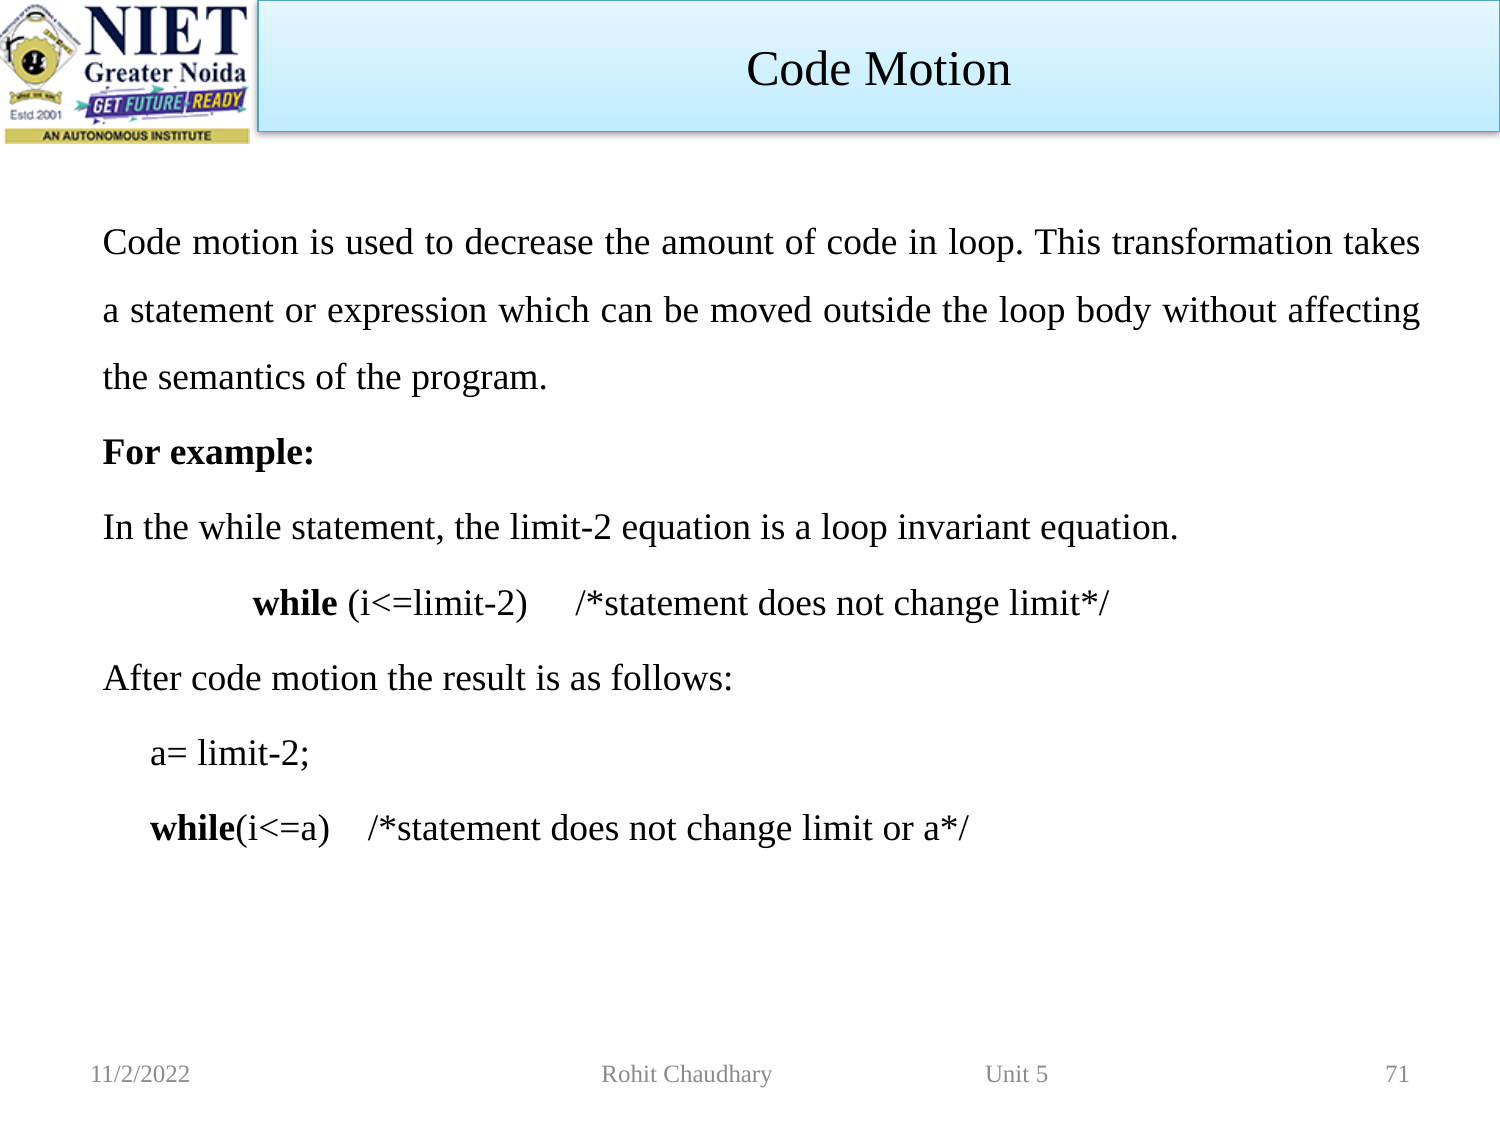

Code Motion
Code motion is used to decrease the amount of code in loop. This transformation takes a statement or expression which can be moved outside the loop body without affecting the semantics of the program.
For example:
In the while statement, the limit-2 equation is a loop invariant equation.
	while (i<=limit-2)     /*statement does not change limit*/
After code motion the result is as follows:
     a= limit-2;
     while(i<=a)    /*statement does not change limit or a*/

11/2/2022
Rohit Chaudhary                                  Unit 5
71